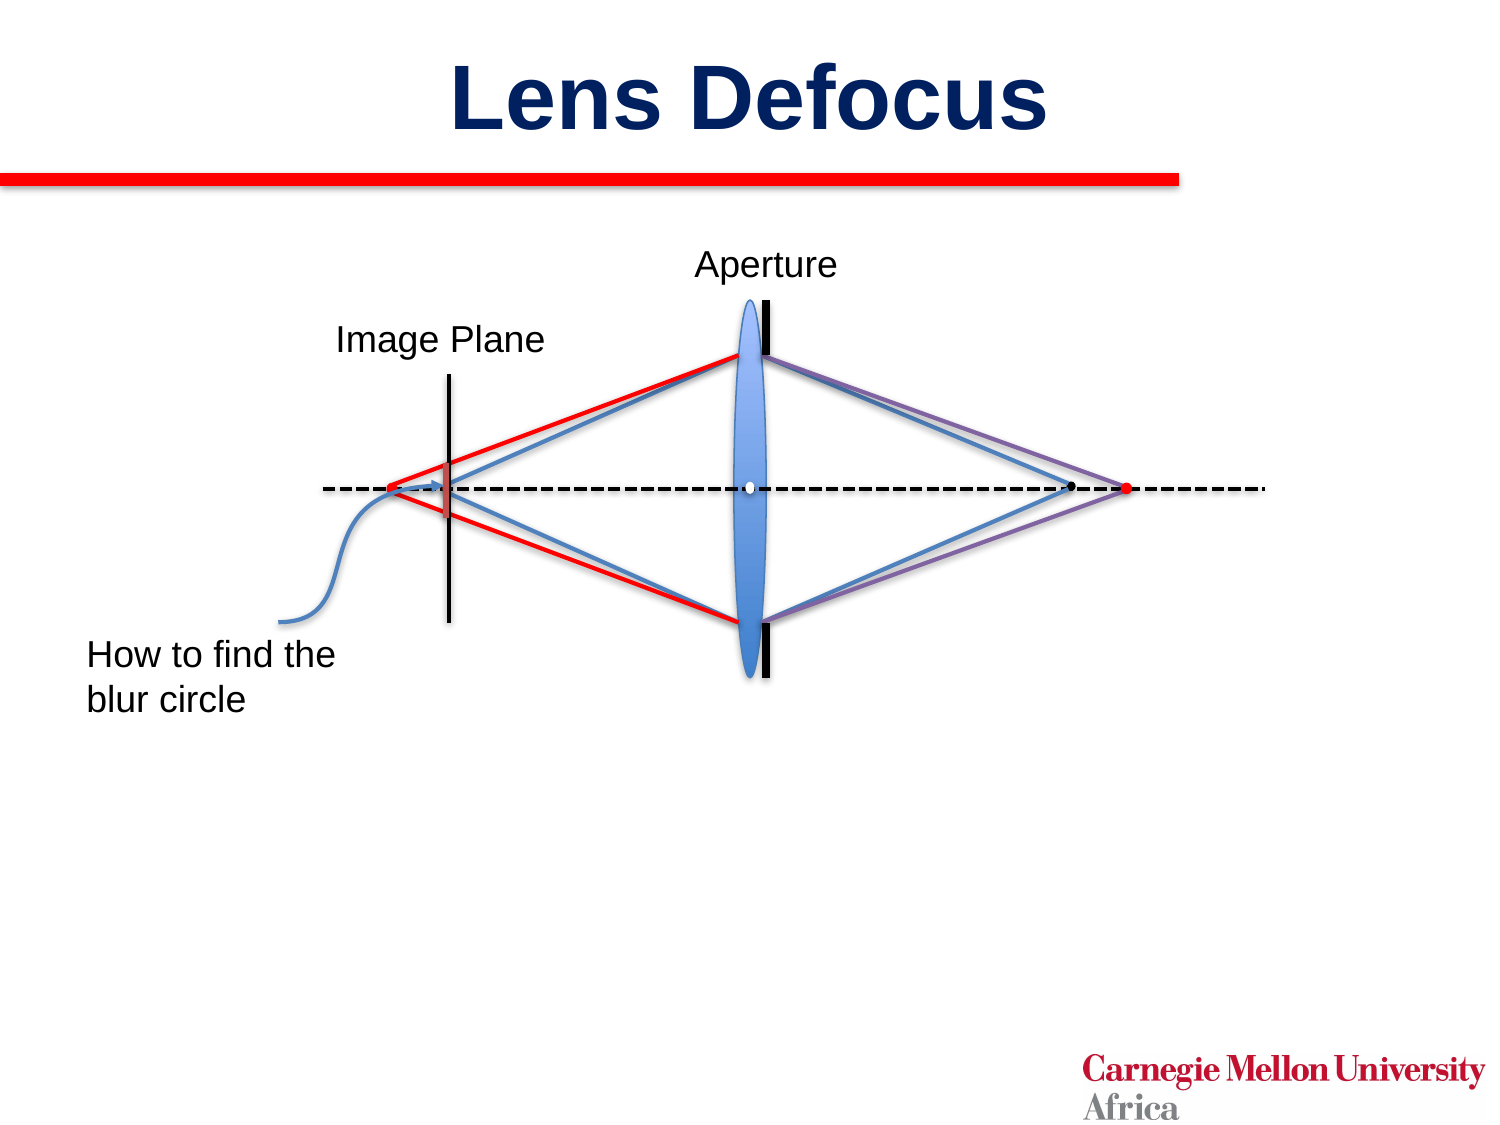

# Lens Defocus
Aperture

Image Plane

How to find the blur circle